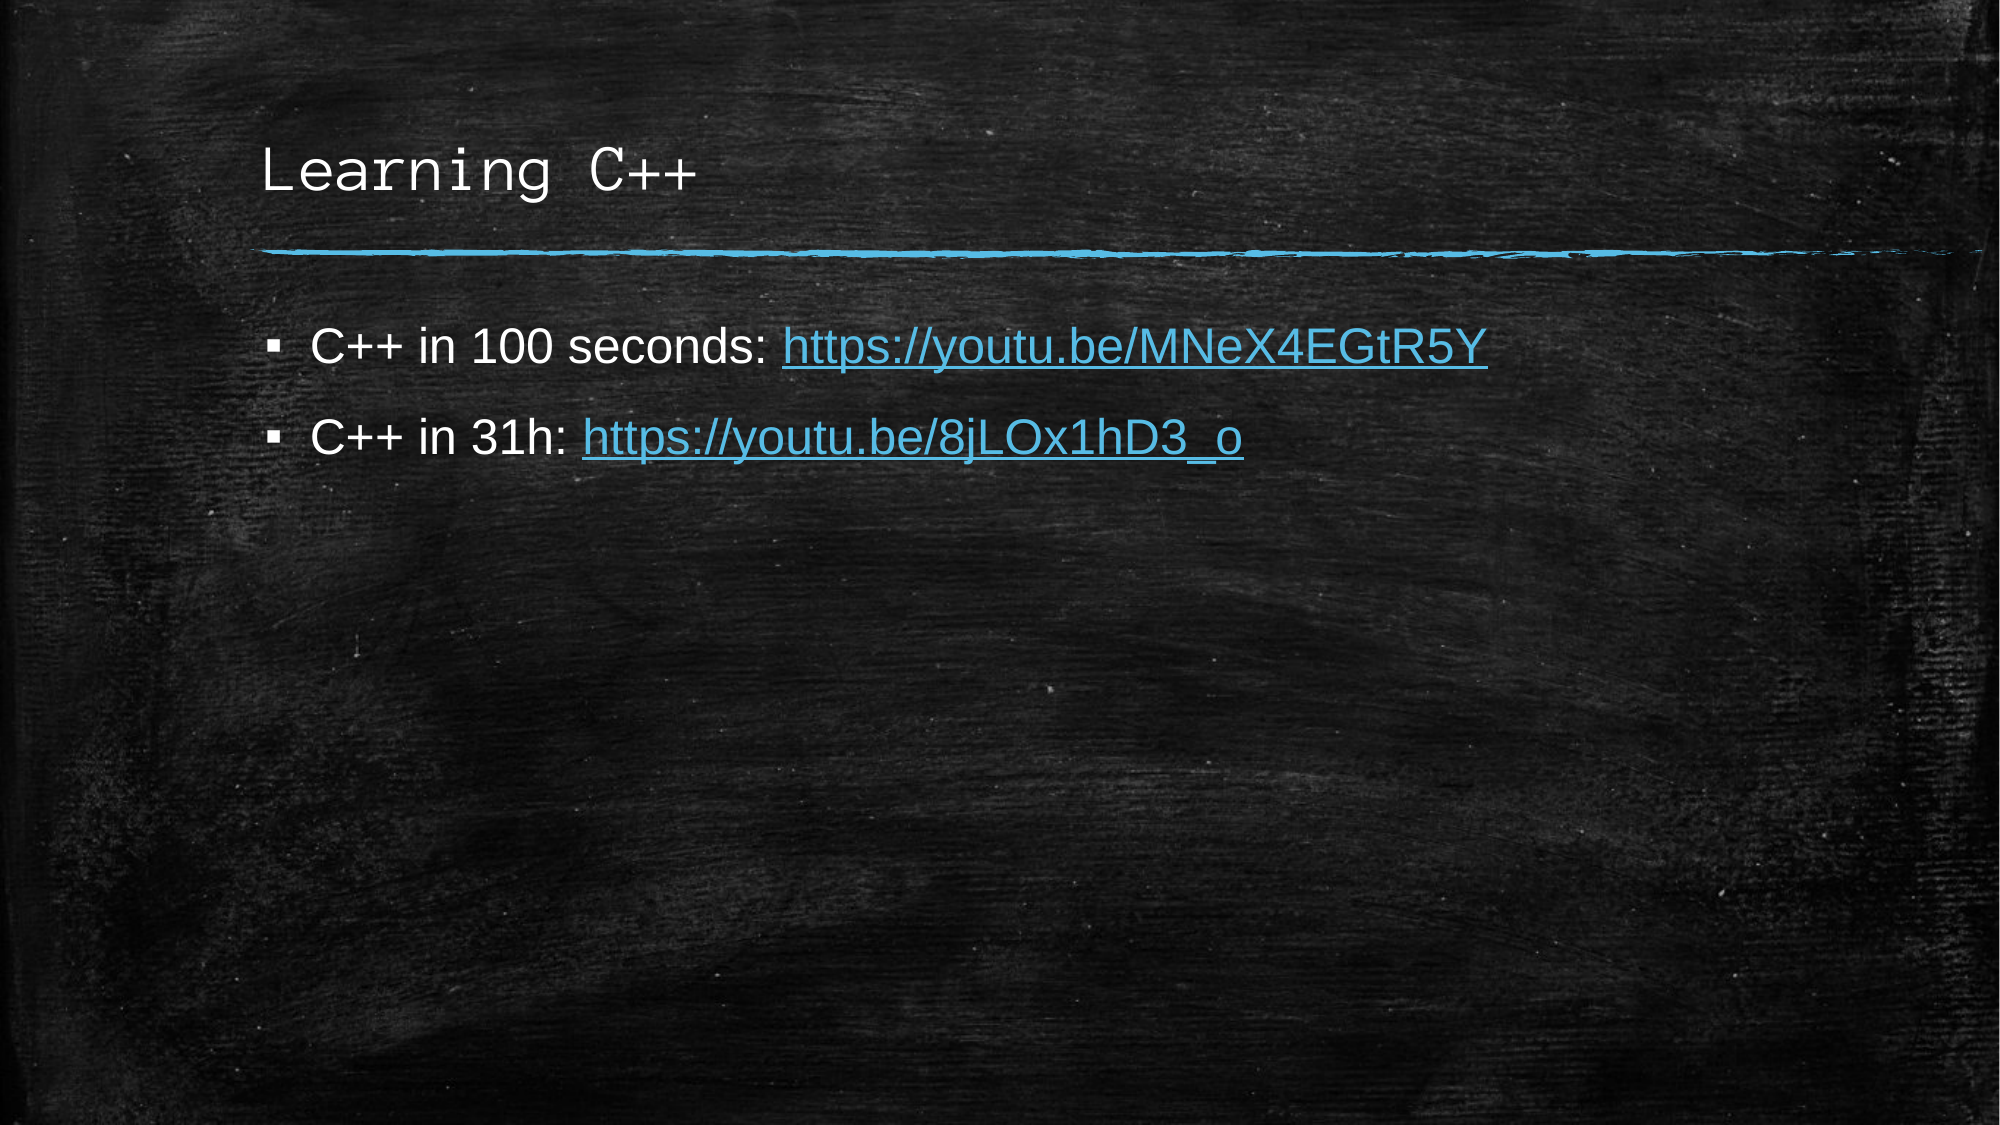

# Learning C++
C++ in 100 seconds: https://youtu.be/MNeX4EGtR5Y
C++ in 31h: https://youtu.be/8jLOx1hD3_o